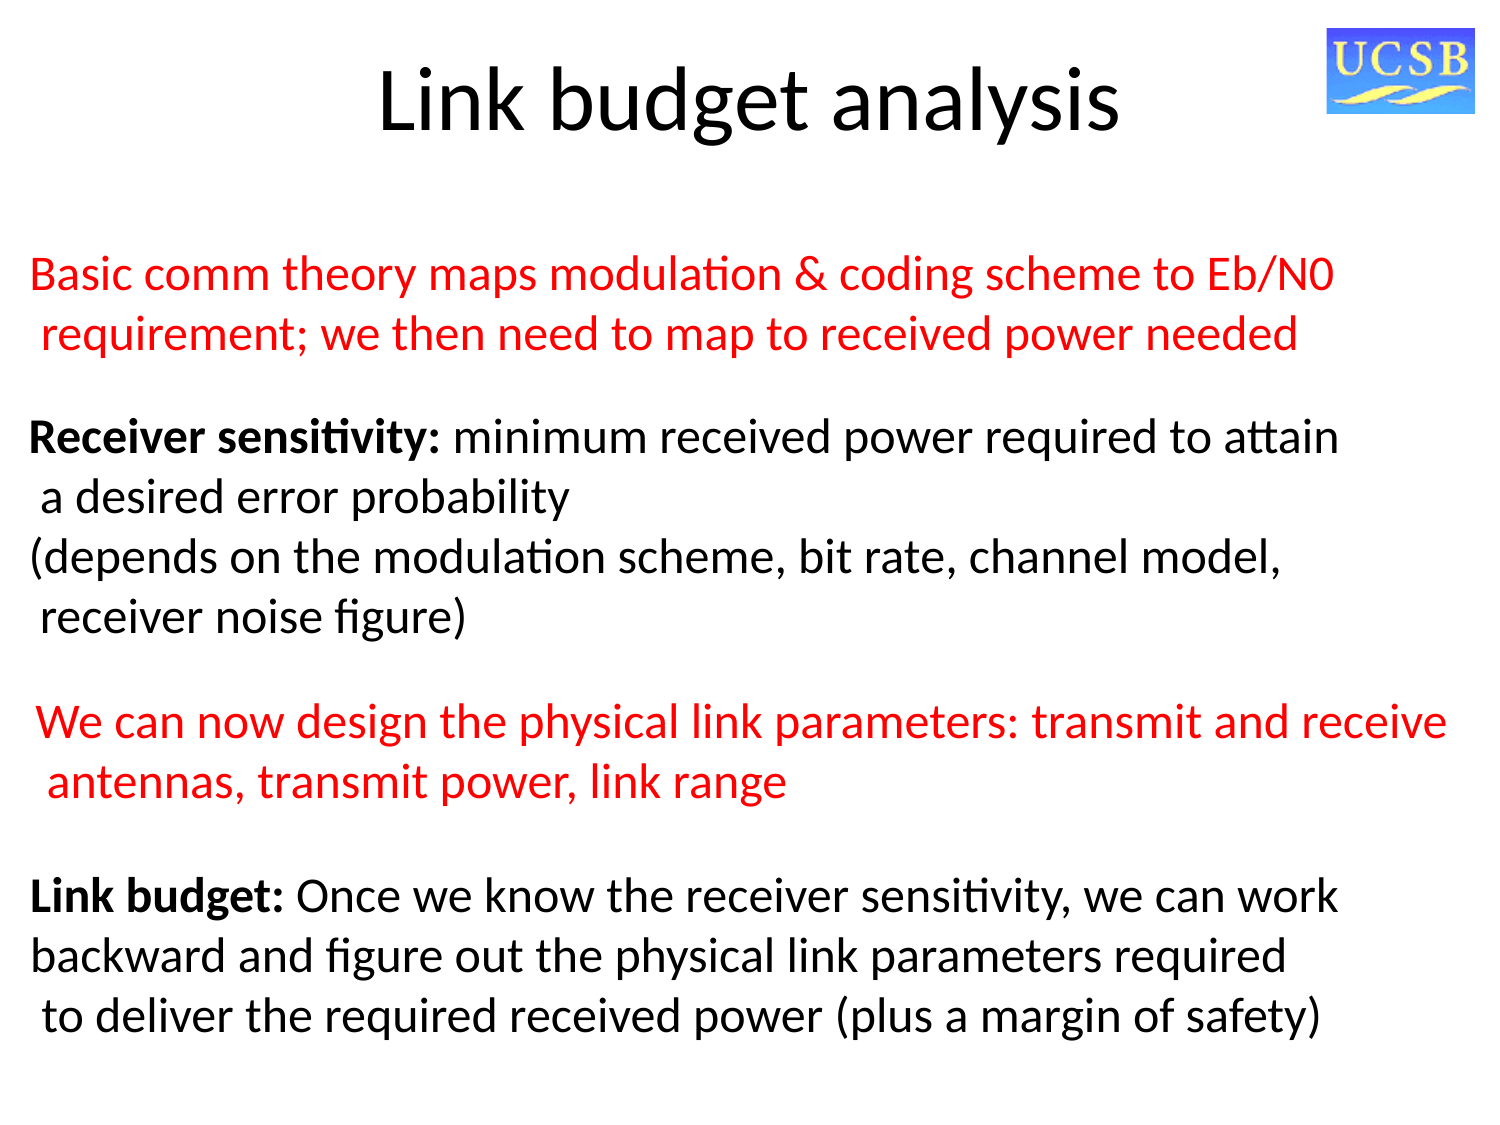

# Link budget analysis
Basic comm theory maps modulation & coding scheme to Eb/N0
 requirement; we then need to map to received power needed

Receiver sensitivity: minimum received power required to attain
 a desired error probability
(depends on the modulation scheme, bit rate, channel model,
 receiver noise figure)
We can now design the physical link parameters: transmit and receive
 antennas, transmit power, link range
Link budget: Once we know the receiver sensitivity, we can work
backward and figure out the physical link parameters required
 to deliver the required received power (plus a margin of safety)